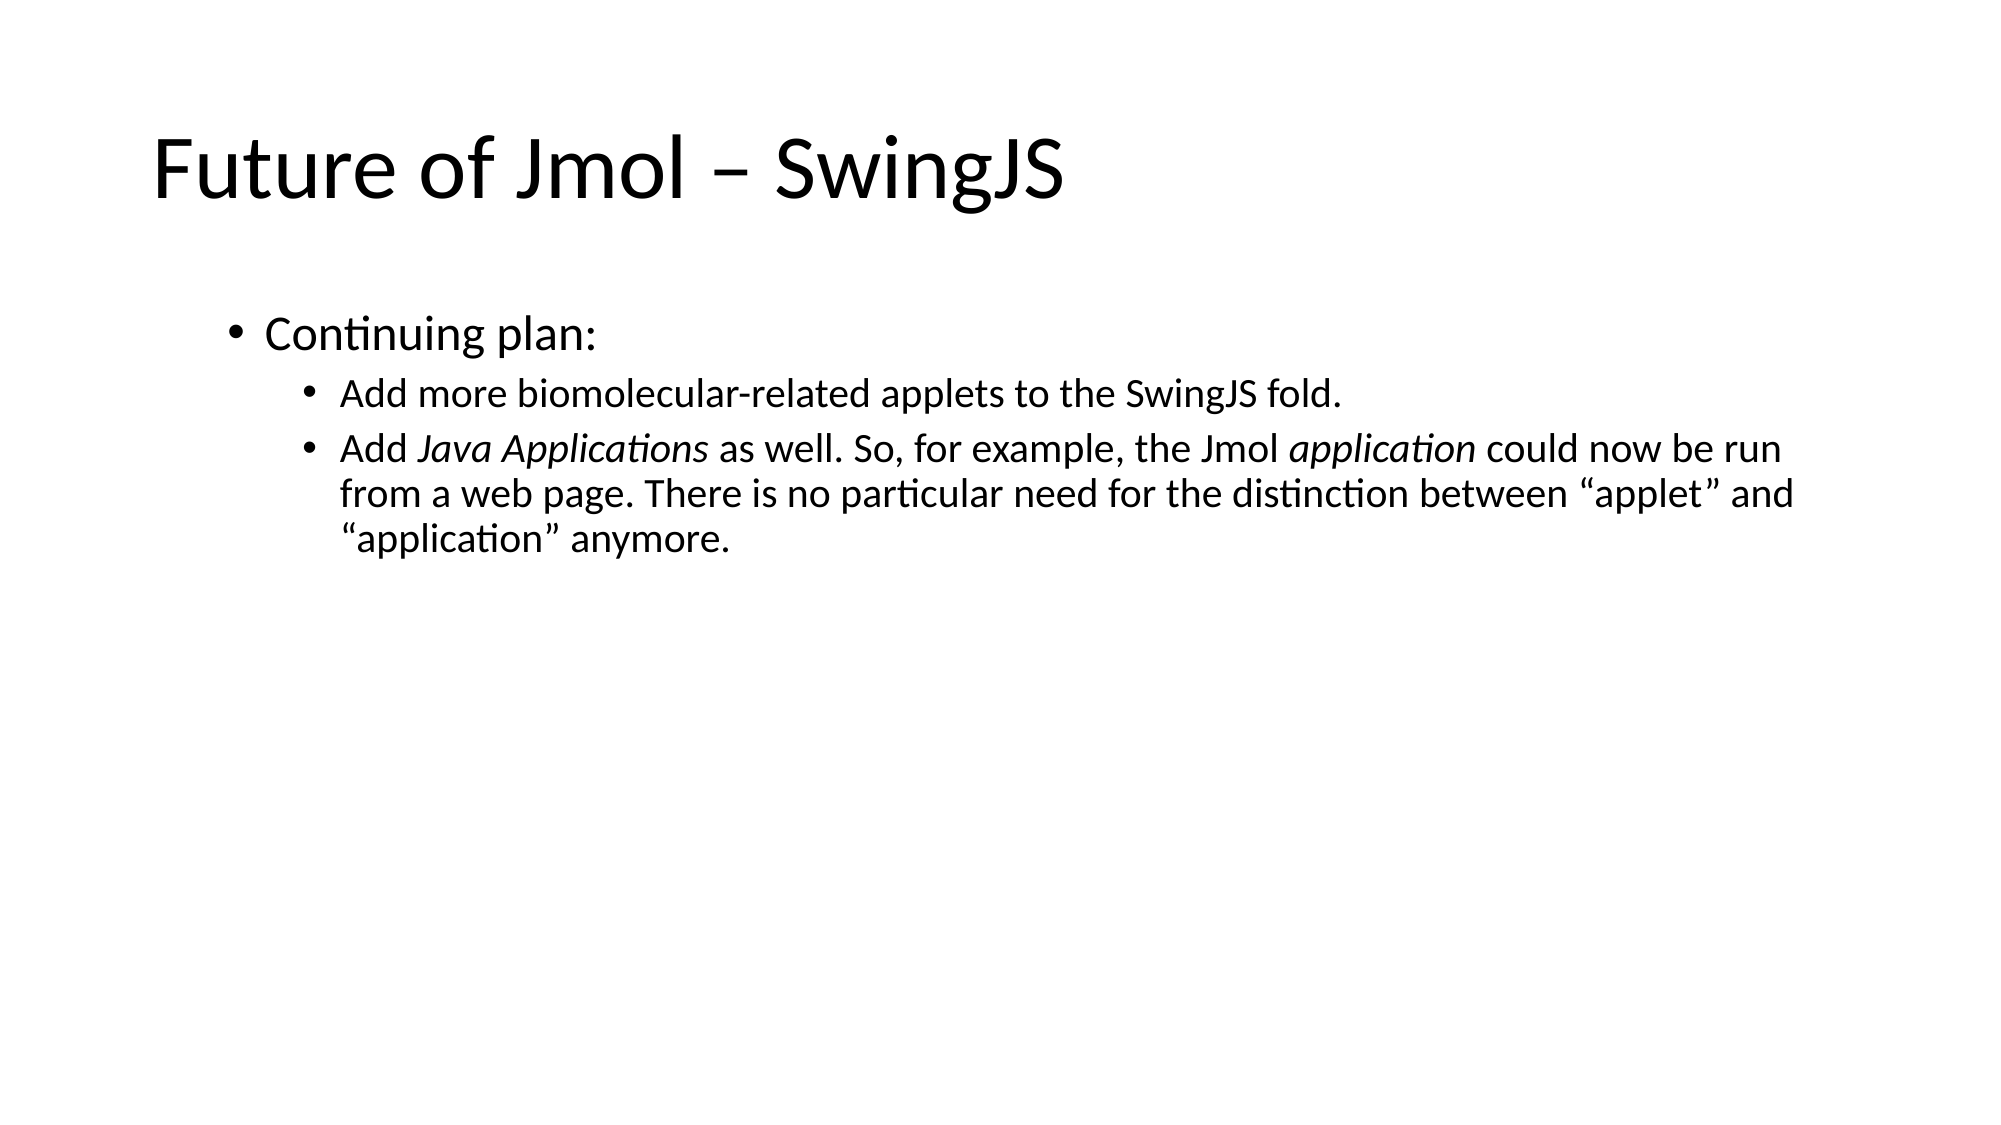

# Future of Jmol – SwingJS
Continuing plan:
Add more biomolecular-related applets to the SwingJS fold.
Add Java Applications as well. So, for example, the Jmol application could now be run  from a web page. There is no particular need for the distinction between “applet” and “application” anymore.